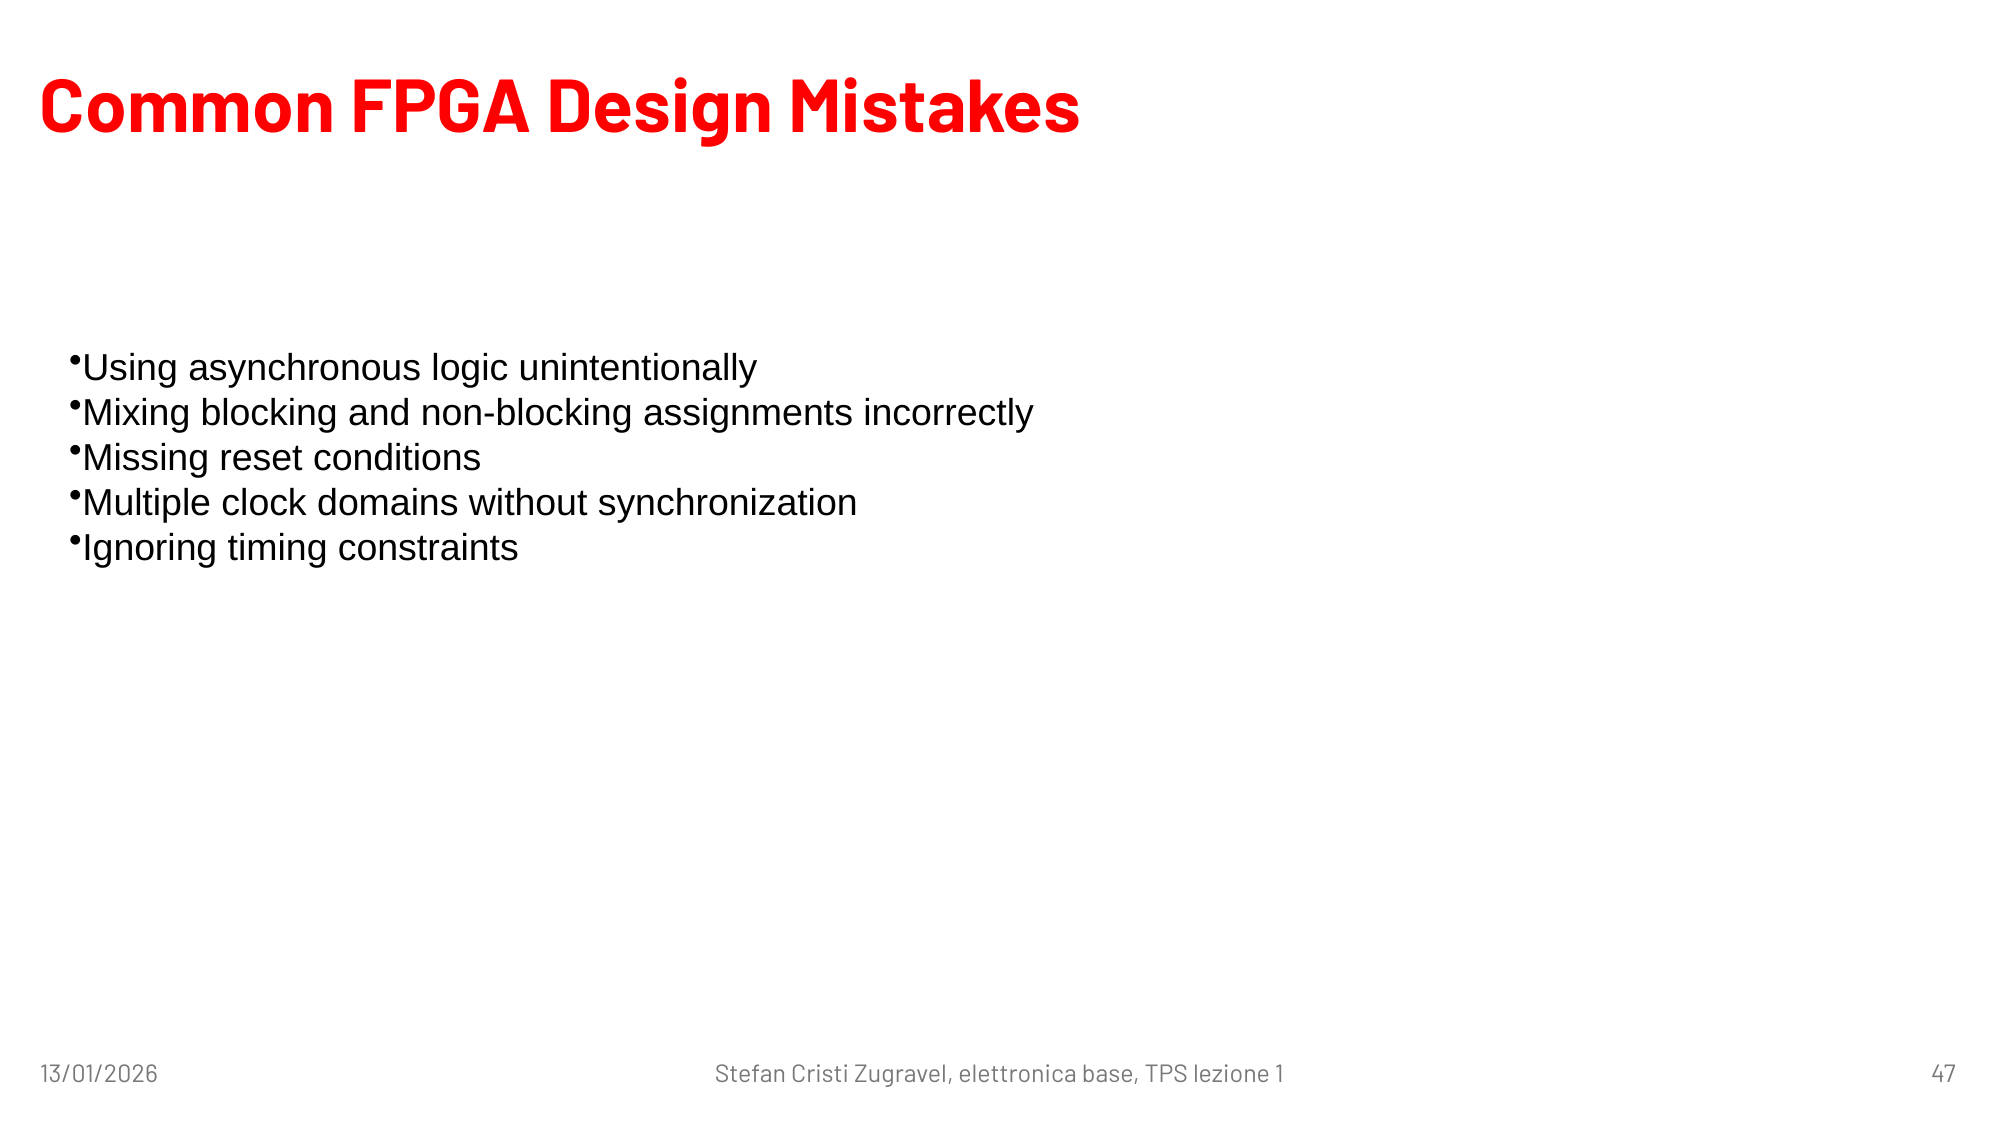

# Common FPGA Design Mistakes
Using asynchronous logic unintentionally
Mixing blocking and non-blocking assignments incorrectly
Missing reset conditions
Multiple clock domains without synchronization
Ignoring timing constraints
13/01/2026
Stefan Cristi Zugravel, elettronica base, TPS lezione 1
47